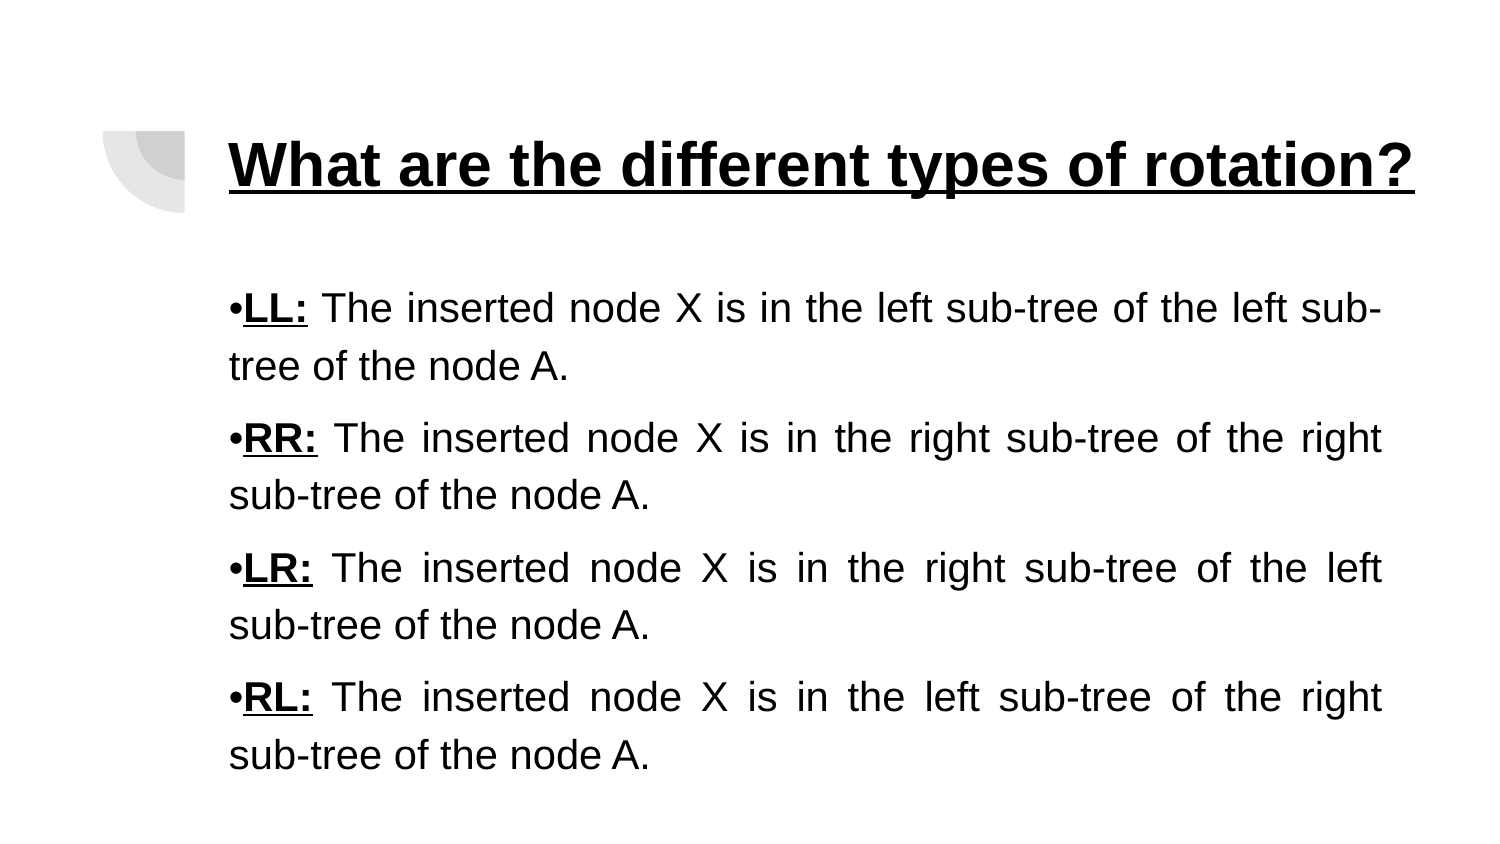

# What are the different types of rotation?

•LL: The inserted node X is in the left sub-tree of the left sub-tree of the node A.
•RR: The inserted node X is in the right sub-tree of the right sub-tree of the node A.
•LR: The inserted node X is in the right sub-tree of the left sub-tree of the node A.
•RL: The inserted node X is in the left sub-tree of the right sub-tree of the node A.